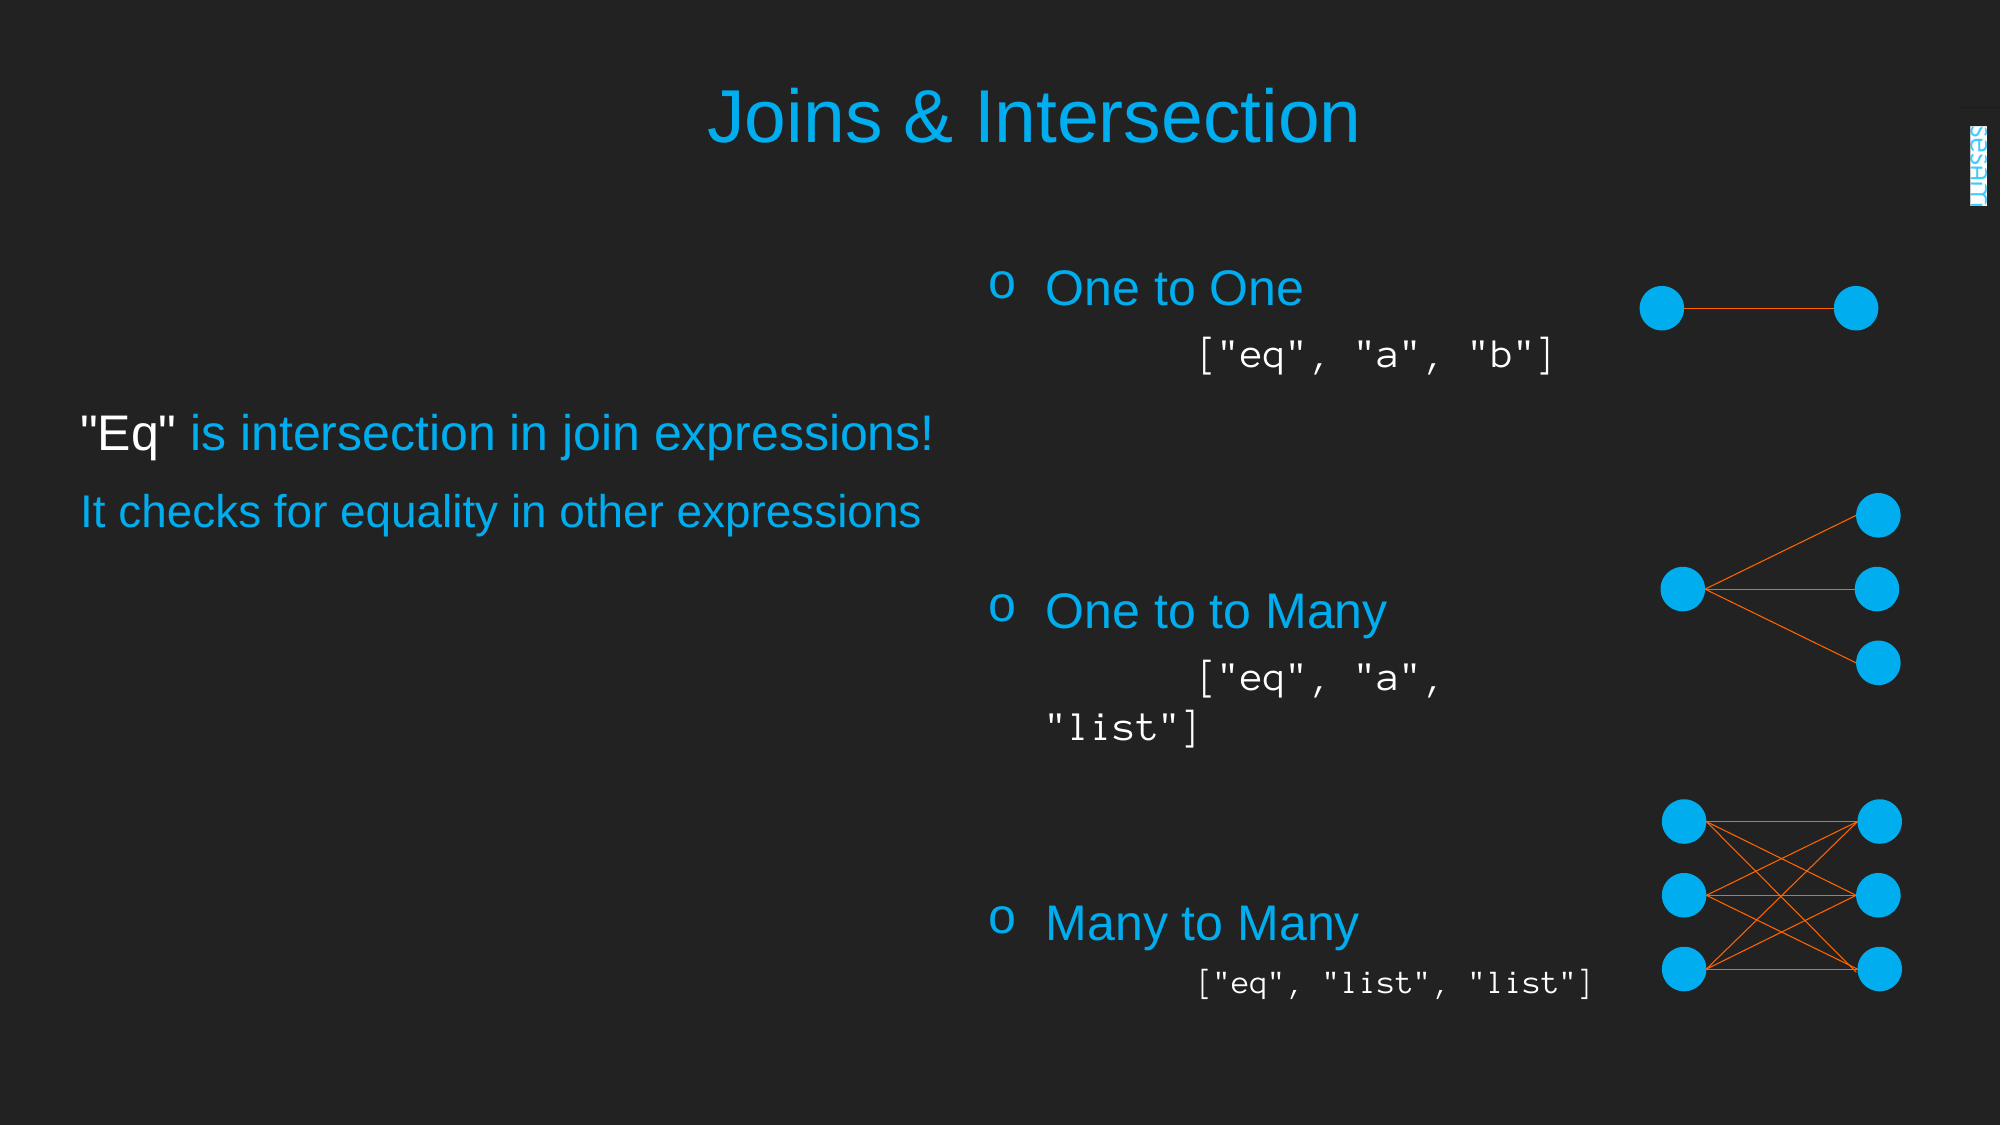

# Joins & Intersection
One to One
	["eq", "a", "b"]

One to to Many
	["eq", "a", "list"]

Many to Many
	["eq", "list", "list"]

"Eq" is intersection in join expressions!
It checks for equality in other expressions

52